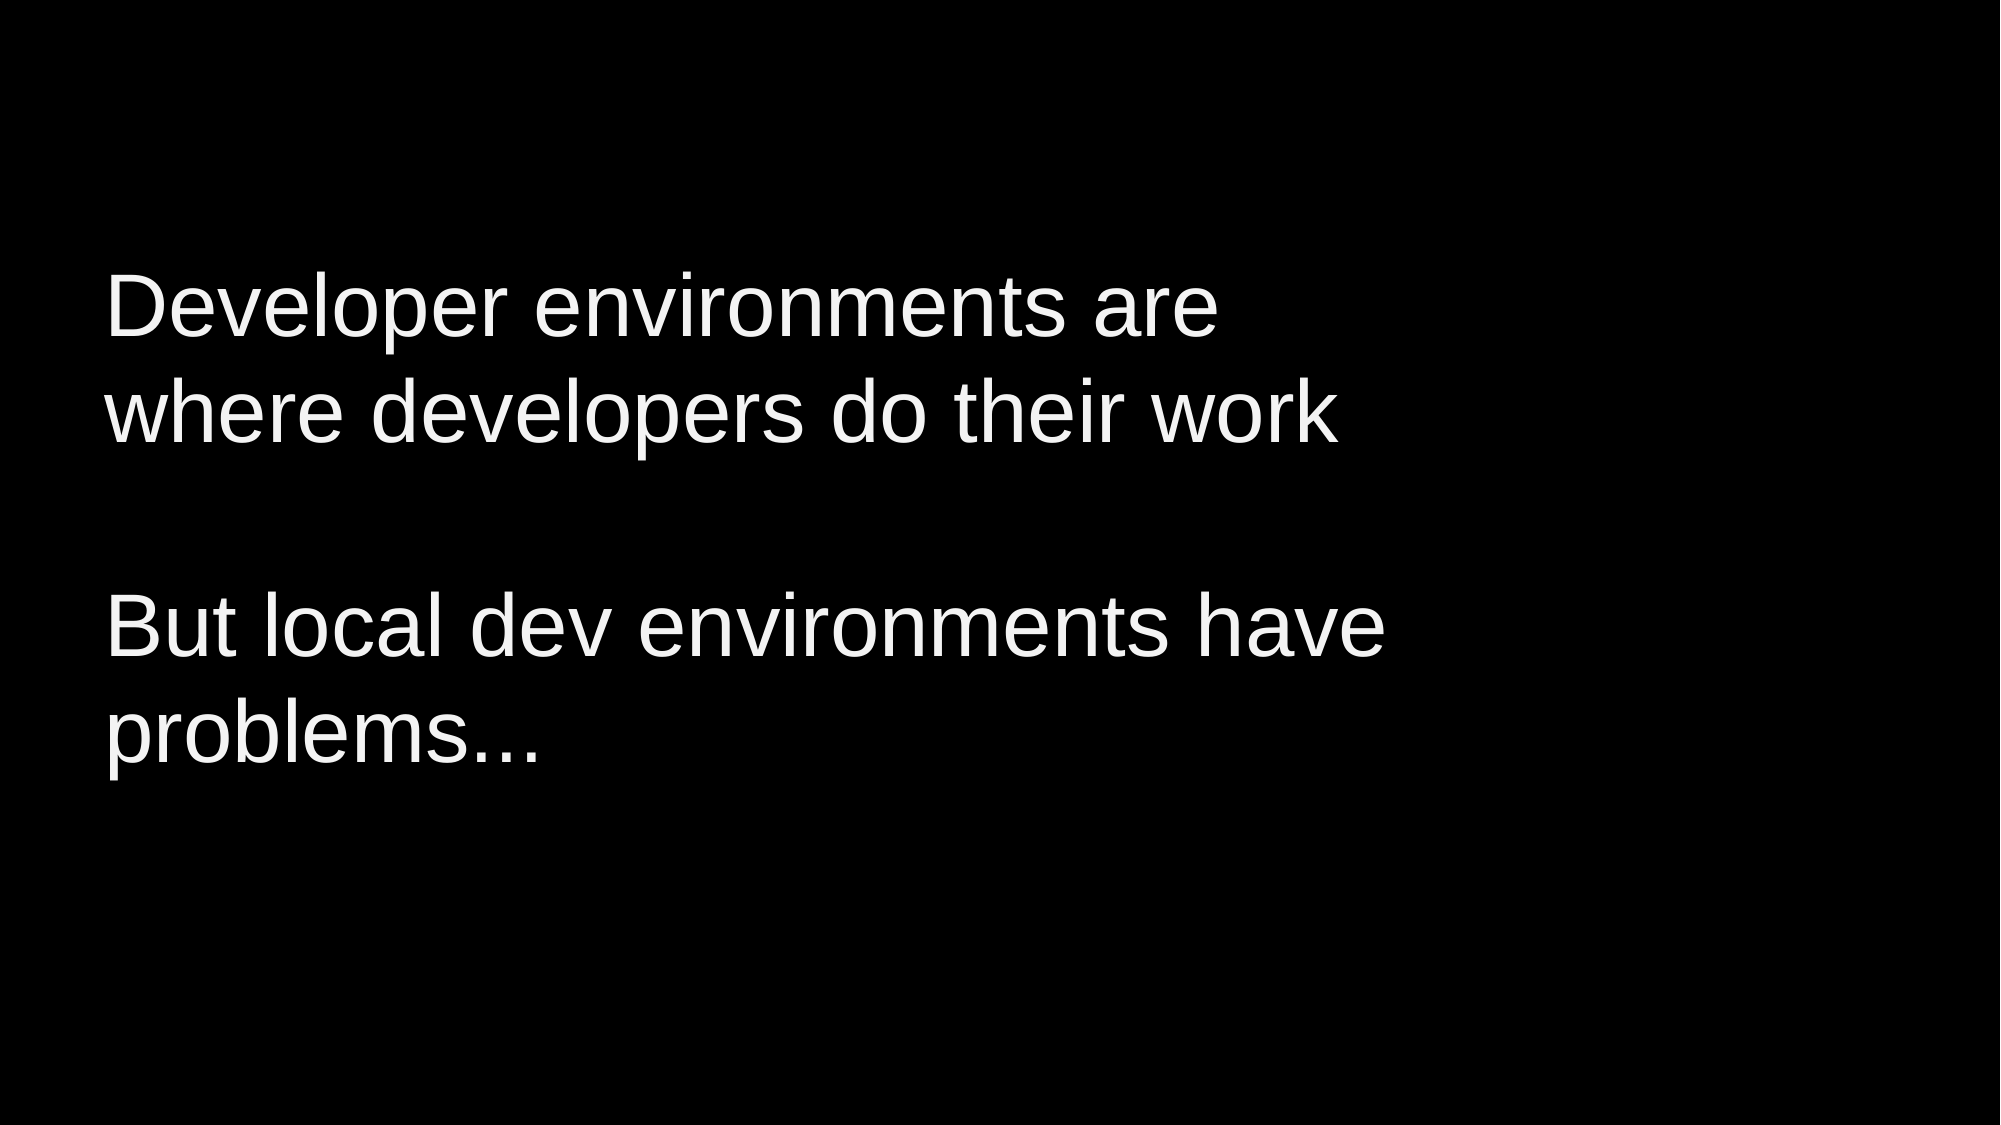

Developer environments are where developers do their work

But local dev environments have problems...